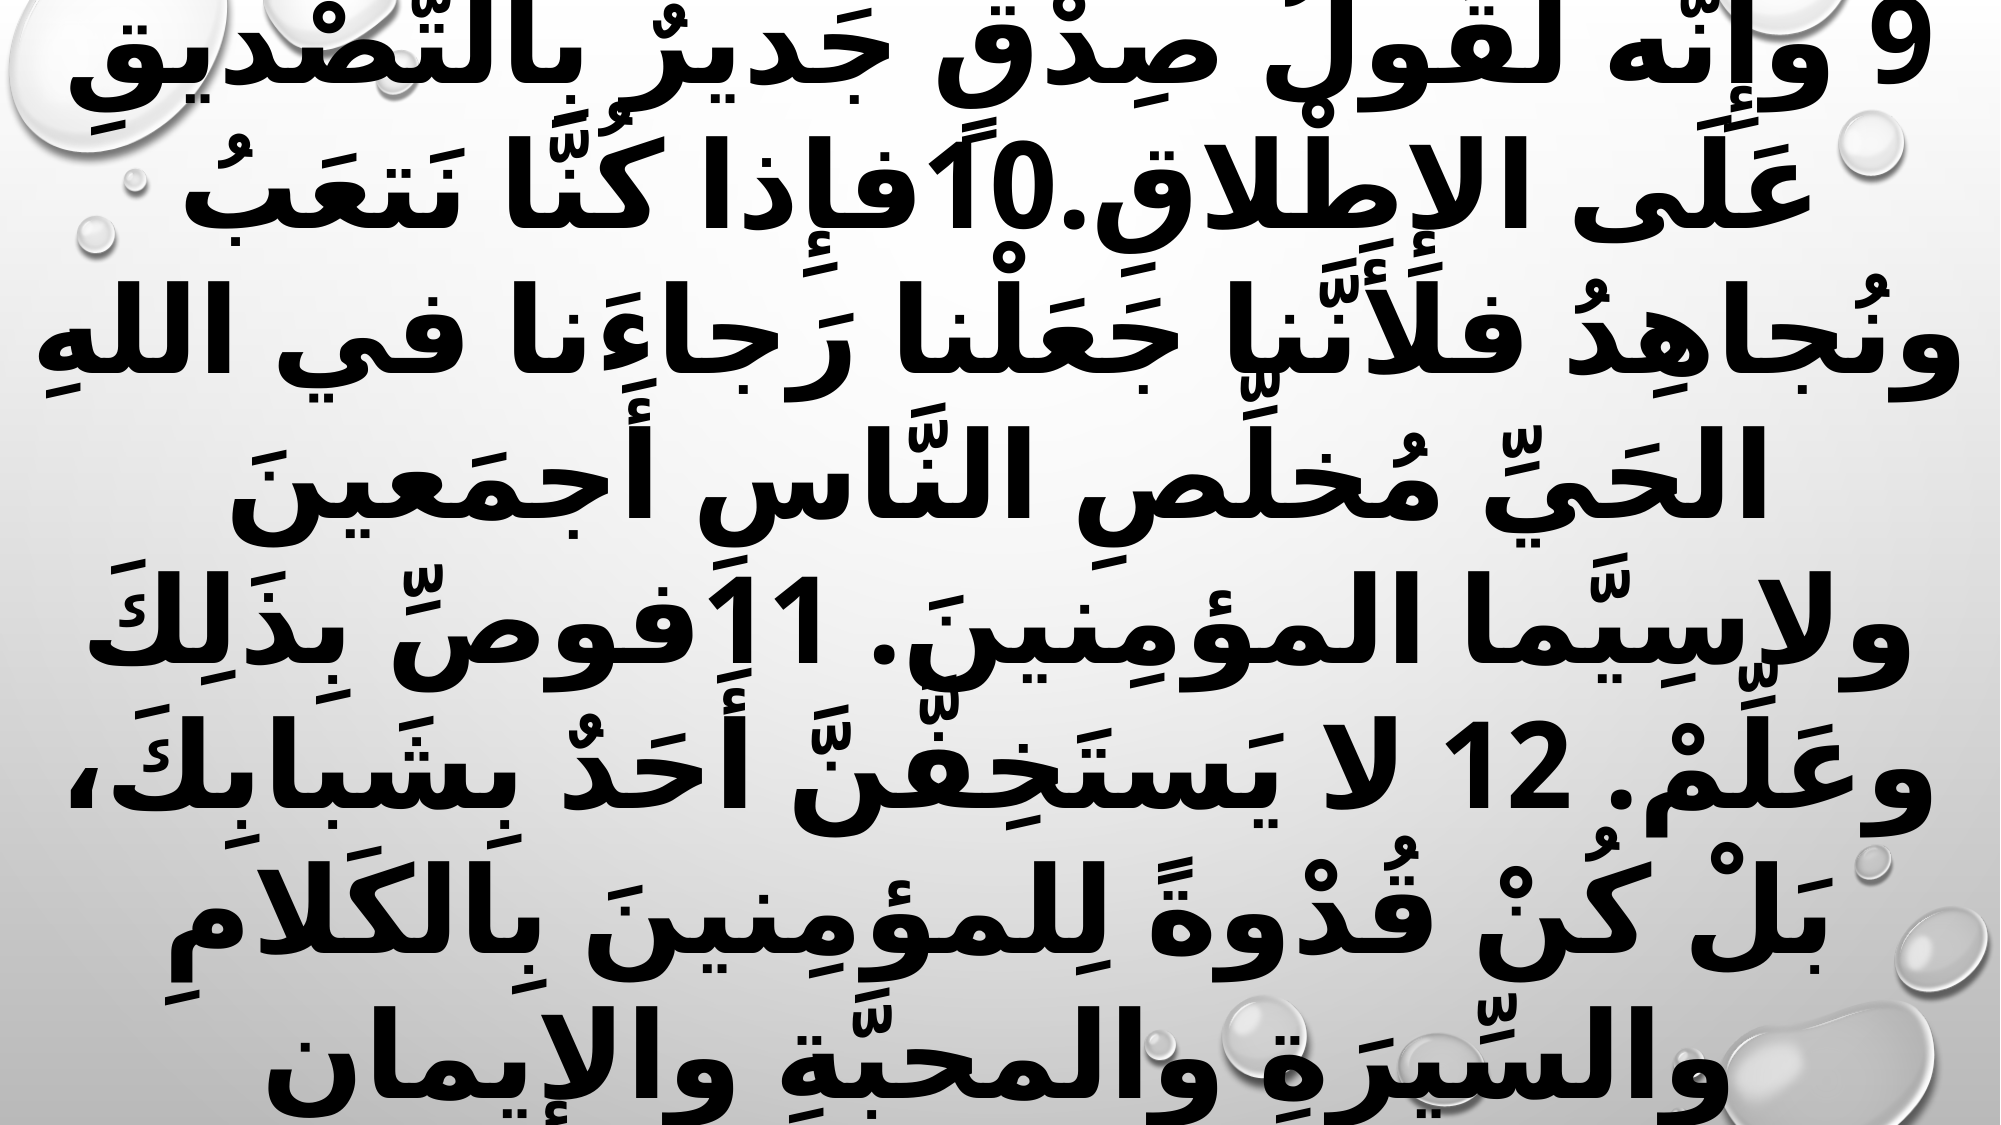

البُولُسُ مِنَ الرِّسَالَةِ الْأولَى إِلَى تيموثاوس (1تيمو4: 9-5: 10)
9 وإِنَّه لَقَولُ صِدْقٍ جَديرٌ بِالتَّصْديقِ عَلَى الإِطْلاقِ.10فإِذا كُنَّا نَتعَبُ ونُجاهِدُ فلأَنَّنا جَعَلْنا رَجاءَنا في اللهِ الحَيِّ مُخلِّصِ النَّاسِ أَجمَعينَ ولاسِيَّما المؤمِنينَ. 11فوصِّ بِذَلِكَ وعَلِّمْ. 12 لا يَستَخِفَّنَّ أَحَدٌ بِشَبابِكَ، بَلْ كُنْ قُدْوةً لِلمؤمِنينَ بِالكَلامِ والسِّيرَةِ والمحبَّةِ والإِيمانِ والعَفافِ. 13انصَرِفْ إِلَى القِراءَةِ والوعْظِ والتَّعْليمِ إِلَى أَنْ أَجيءَ.